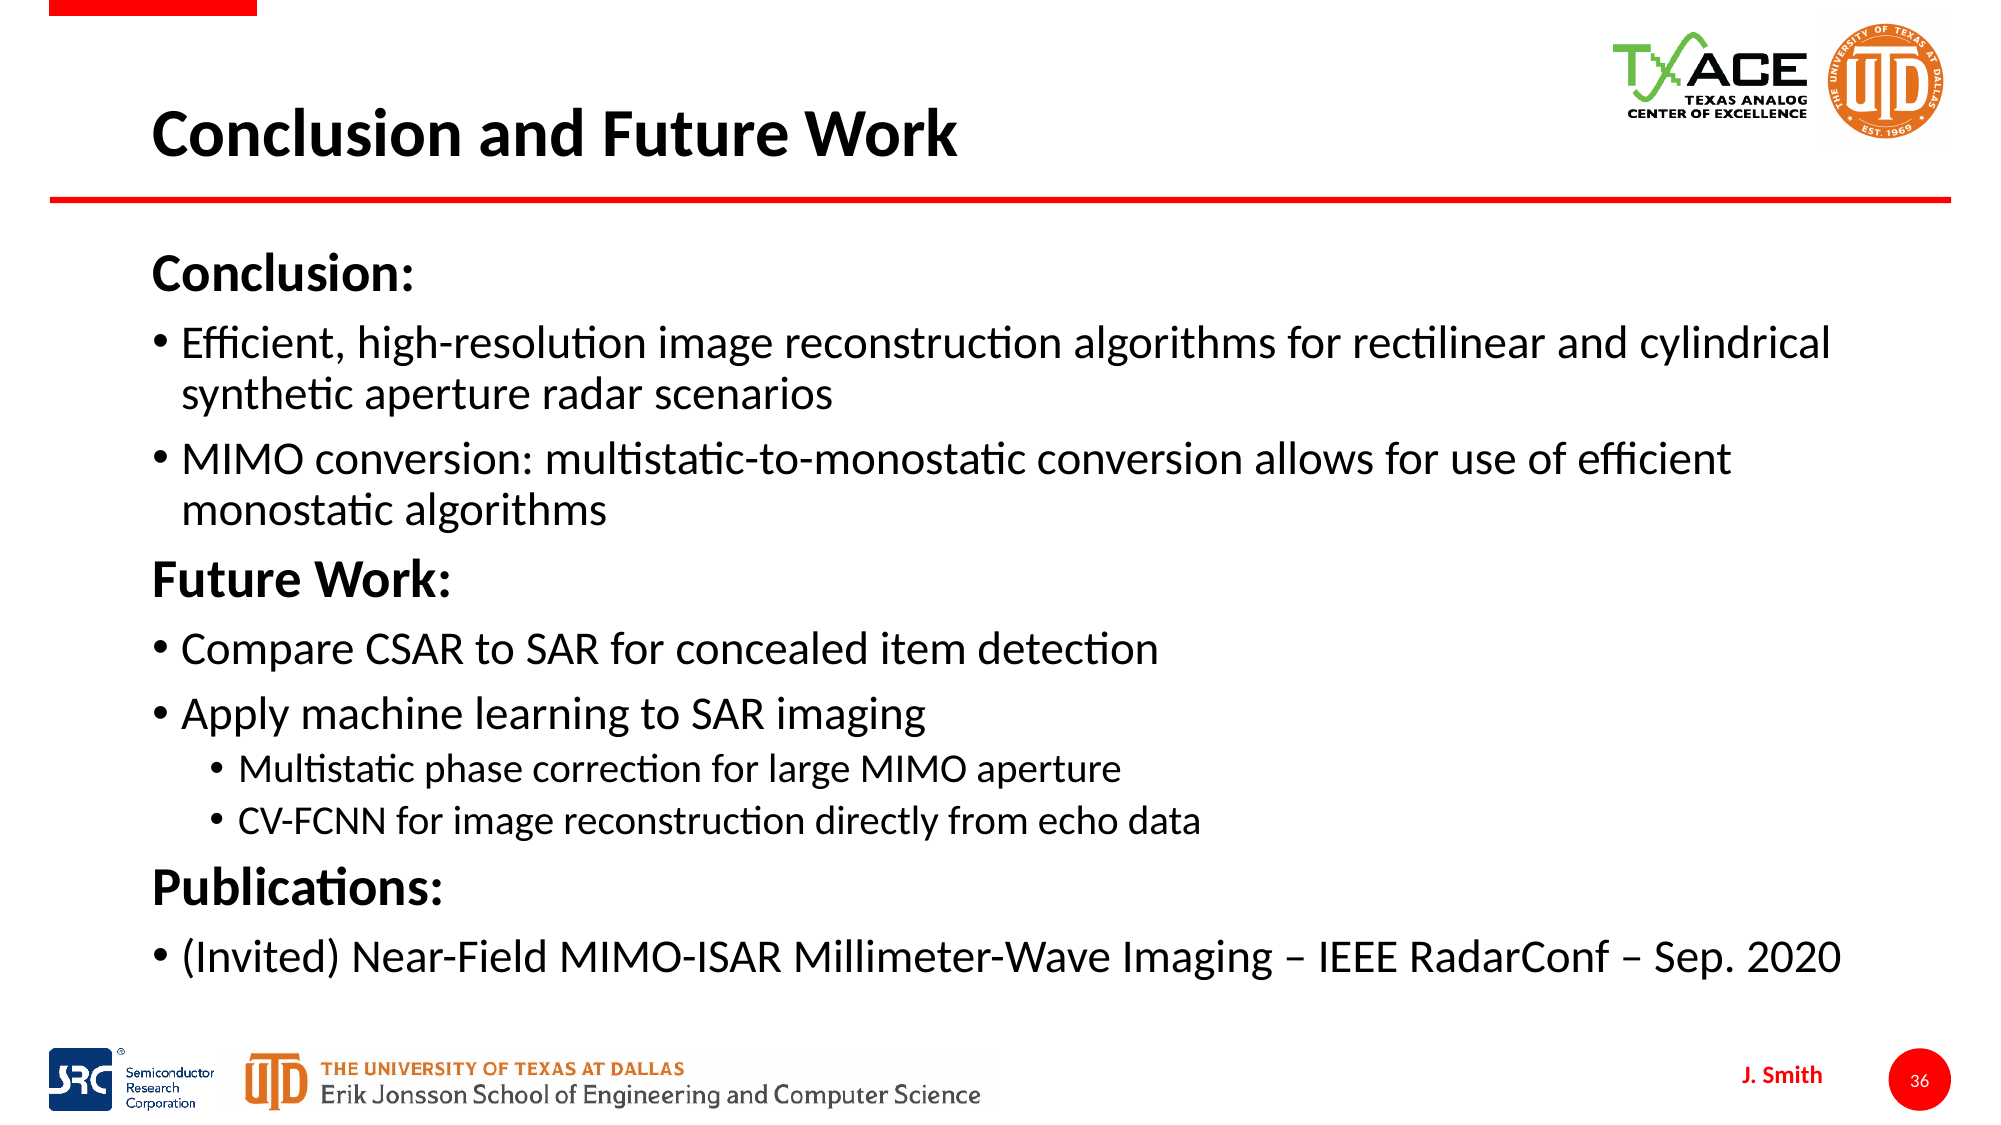

# Conclusion and Future Work
Conclusion:
Efficient, high-resolution image reconstruction algorithms for rectilinear and cylindrical synthetic aperture radar scenarios
MIMO conversion: multistatic-to-monostatic conversion allows for use of efficient monostatic algorithms
Future Work:
Compare CSAR to SAR for concealed item detection
Apply machine learning to SAR imaging
Multistatic phase correction for large MIMO aperture
CV-FCNN for image reconstruction directly from echo data
Publications:
(Invited) Near-Field MIMO-ISAR Millimeter-Wave Imaging – IEEE RadarConf – Sep. 2020